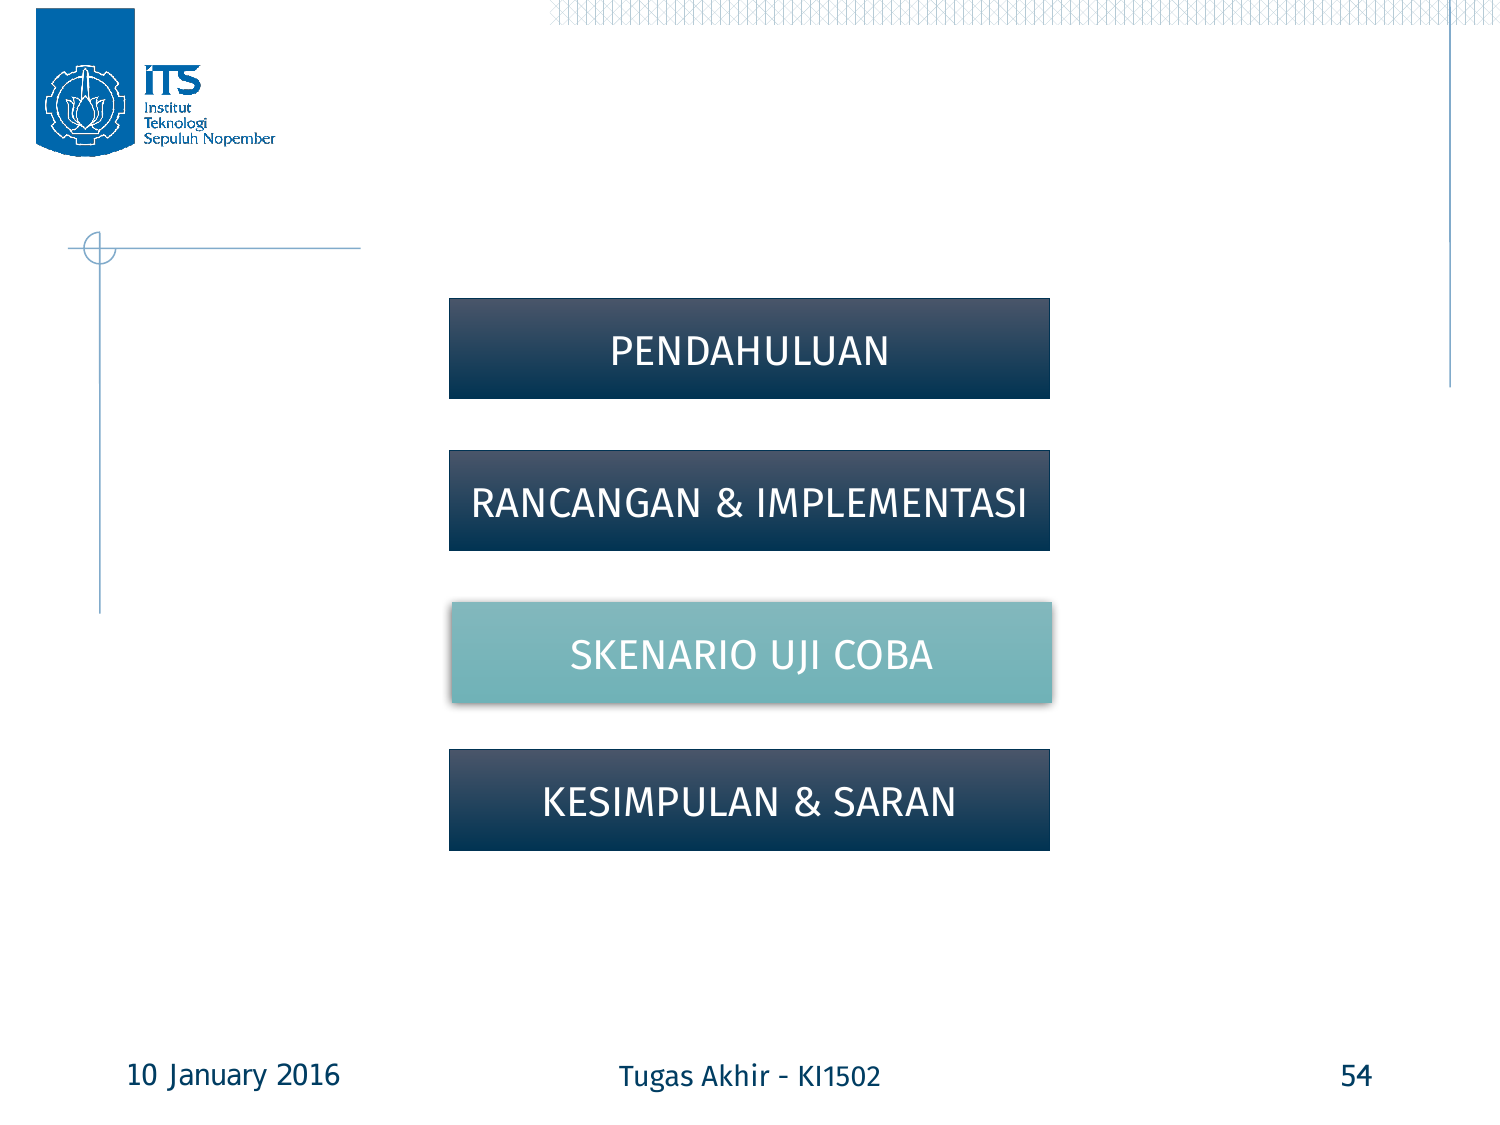

PENDAHULUAN
RANCANGAN & IMPLEMENTASI
SKENARIO UJI COBA
KESIMPULAN & SARAN
10 January 2016
Tugas Akhir - KI1502
54